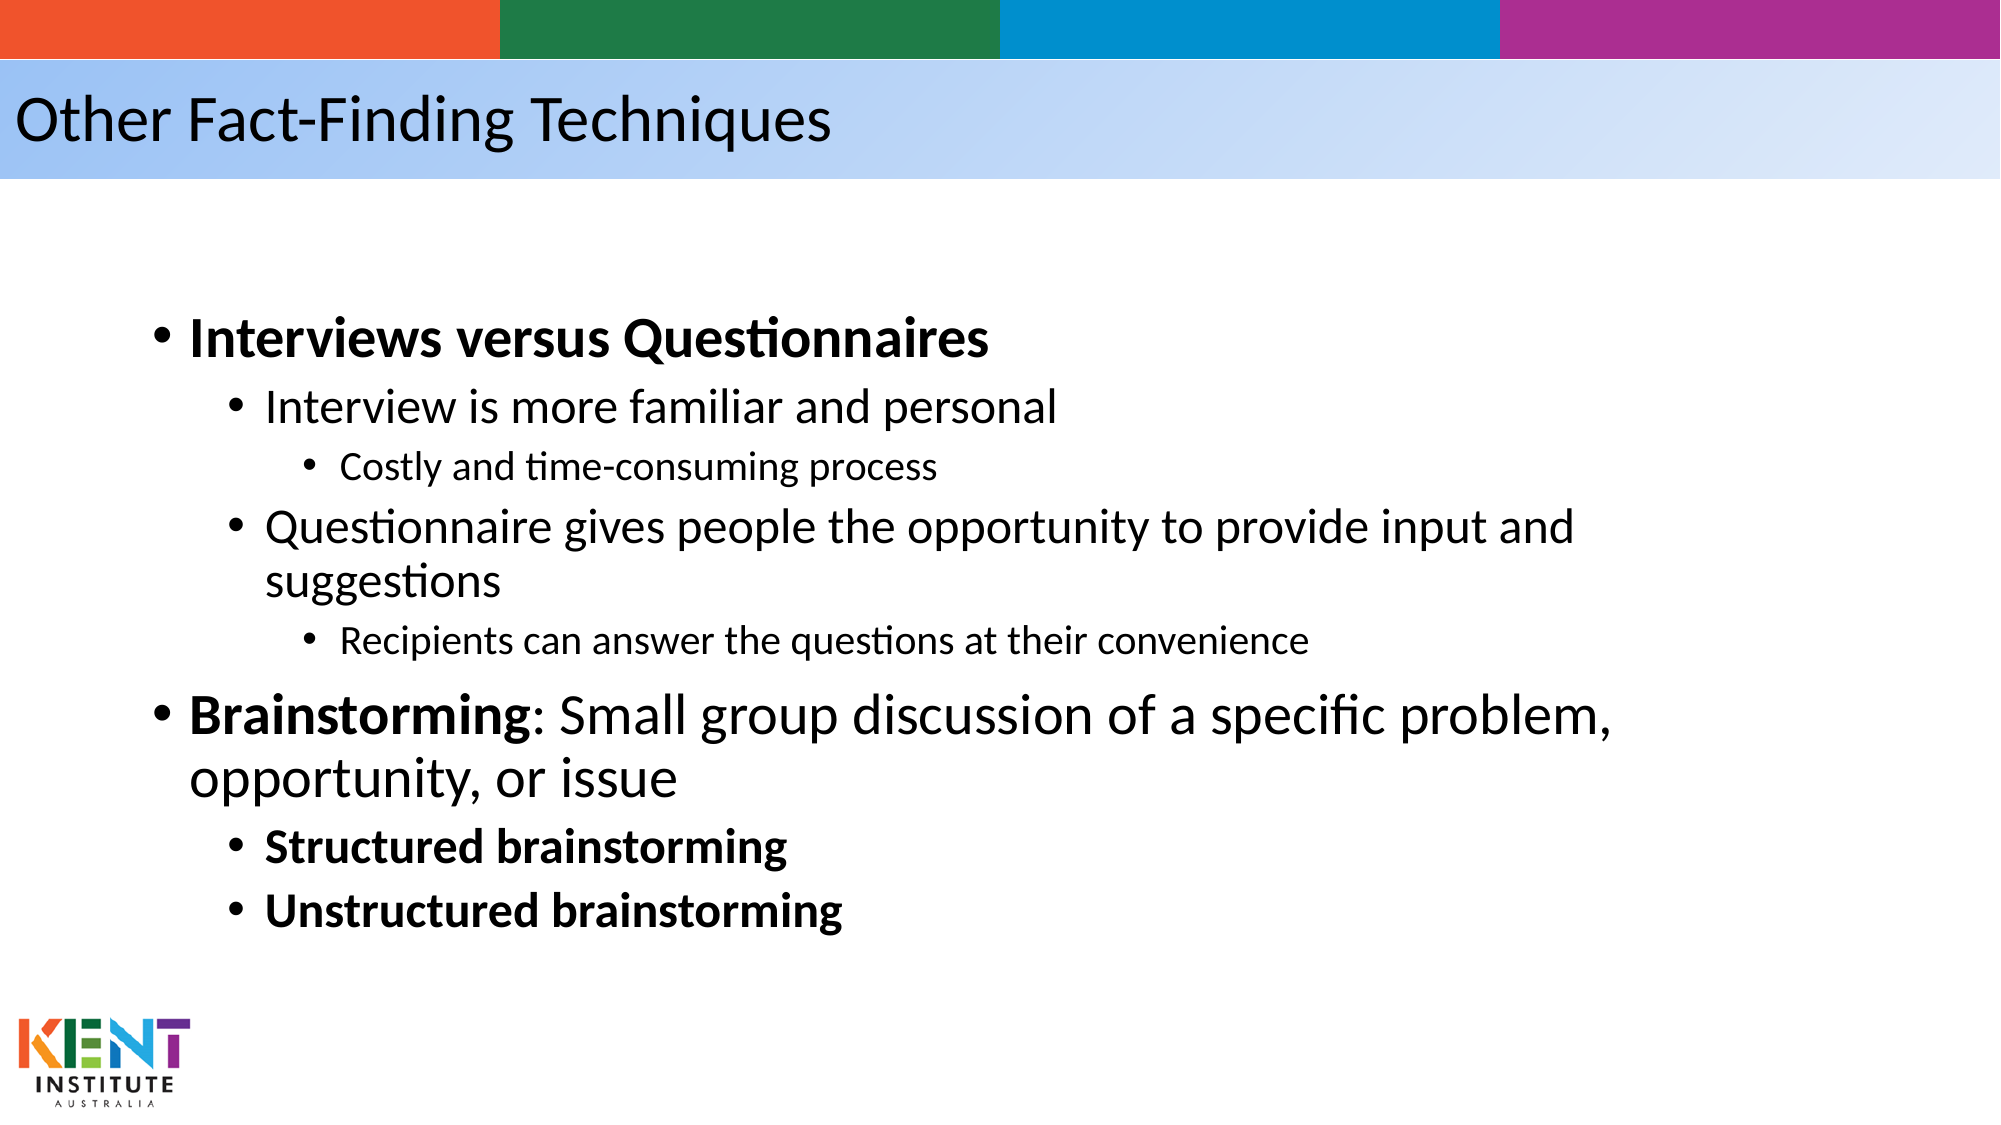

# Other Fact-Finding Techniques
Interviews versus Questionnaires
Interview is more familiar and personal
Costly and time-consuming process
Questionnaire gives people the opportunity to provide input and suggestions
Recipients can answer the questions at their convenience
Brainstorming: Small group discussion of a specific problem, opportunity, or issue
Structured brainstorming
Unstructured brainstorming
48